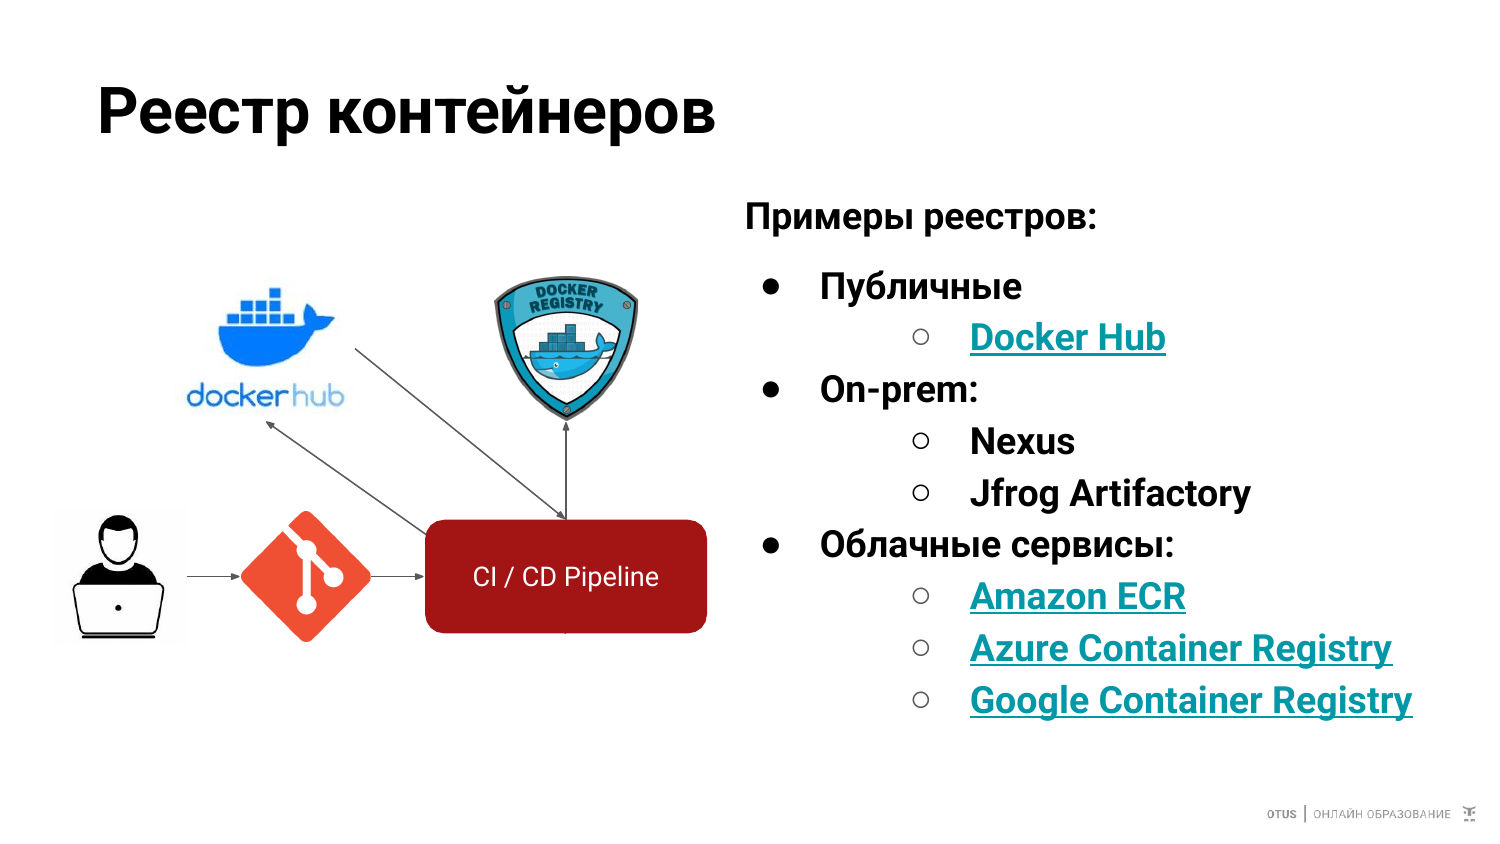

# Реестр контейнеров
Примеры реестров:
Публичные
Docker Hub
On-prem:
Nexus
Jfrog Artifactory
Облачные сервисы:

CI / CD Pipeline
Amazon ECR
Azure Container Registry
Google Container Registry